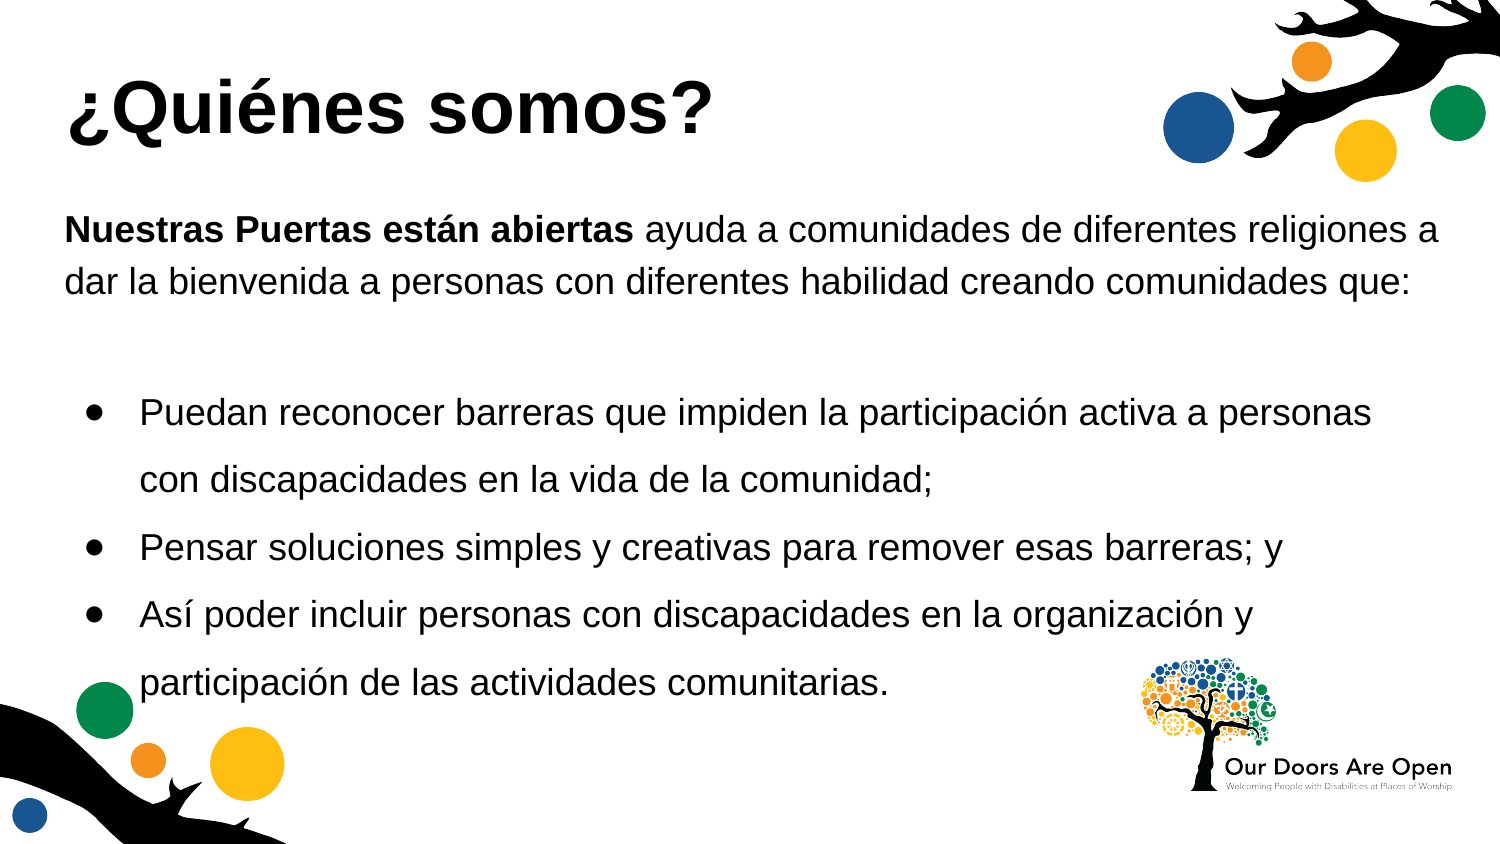

# ¿Quiénes somos?
Nuestras Puertas están abiertas ayuda a comunidades de diferentes religiones a dar la bienvenida a personas con diferentes habilidad creando comunidades que:
Puedan reconocer barreras que impiden la participación activa a personas con discapacidades en la vida de la comunidad;
Pensar soluciones simples y creativas para remover esas barreras; y
Así poder incluir personas con discapacidades en la organización y participación de las actividades comunitarias.